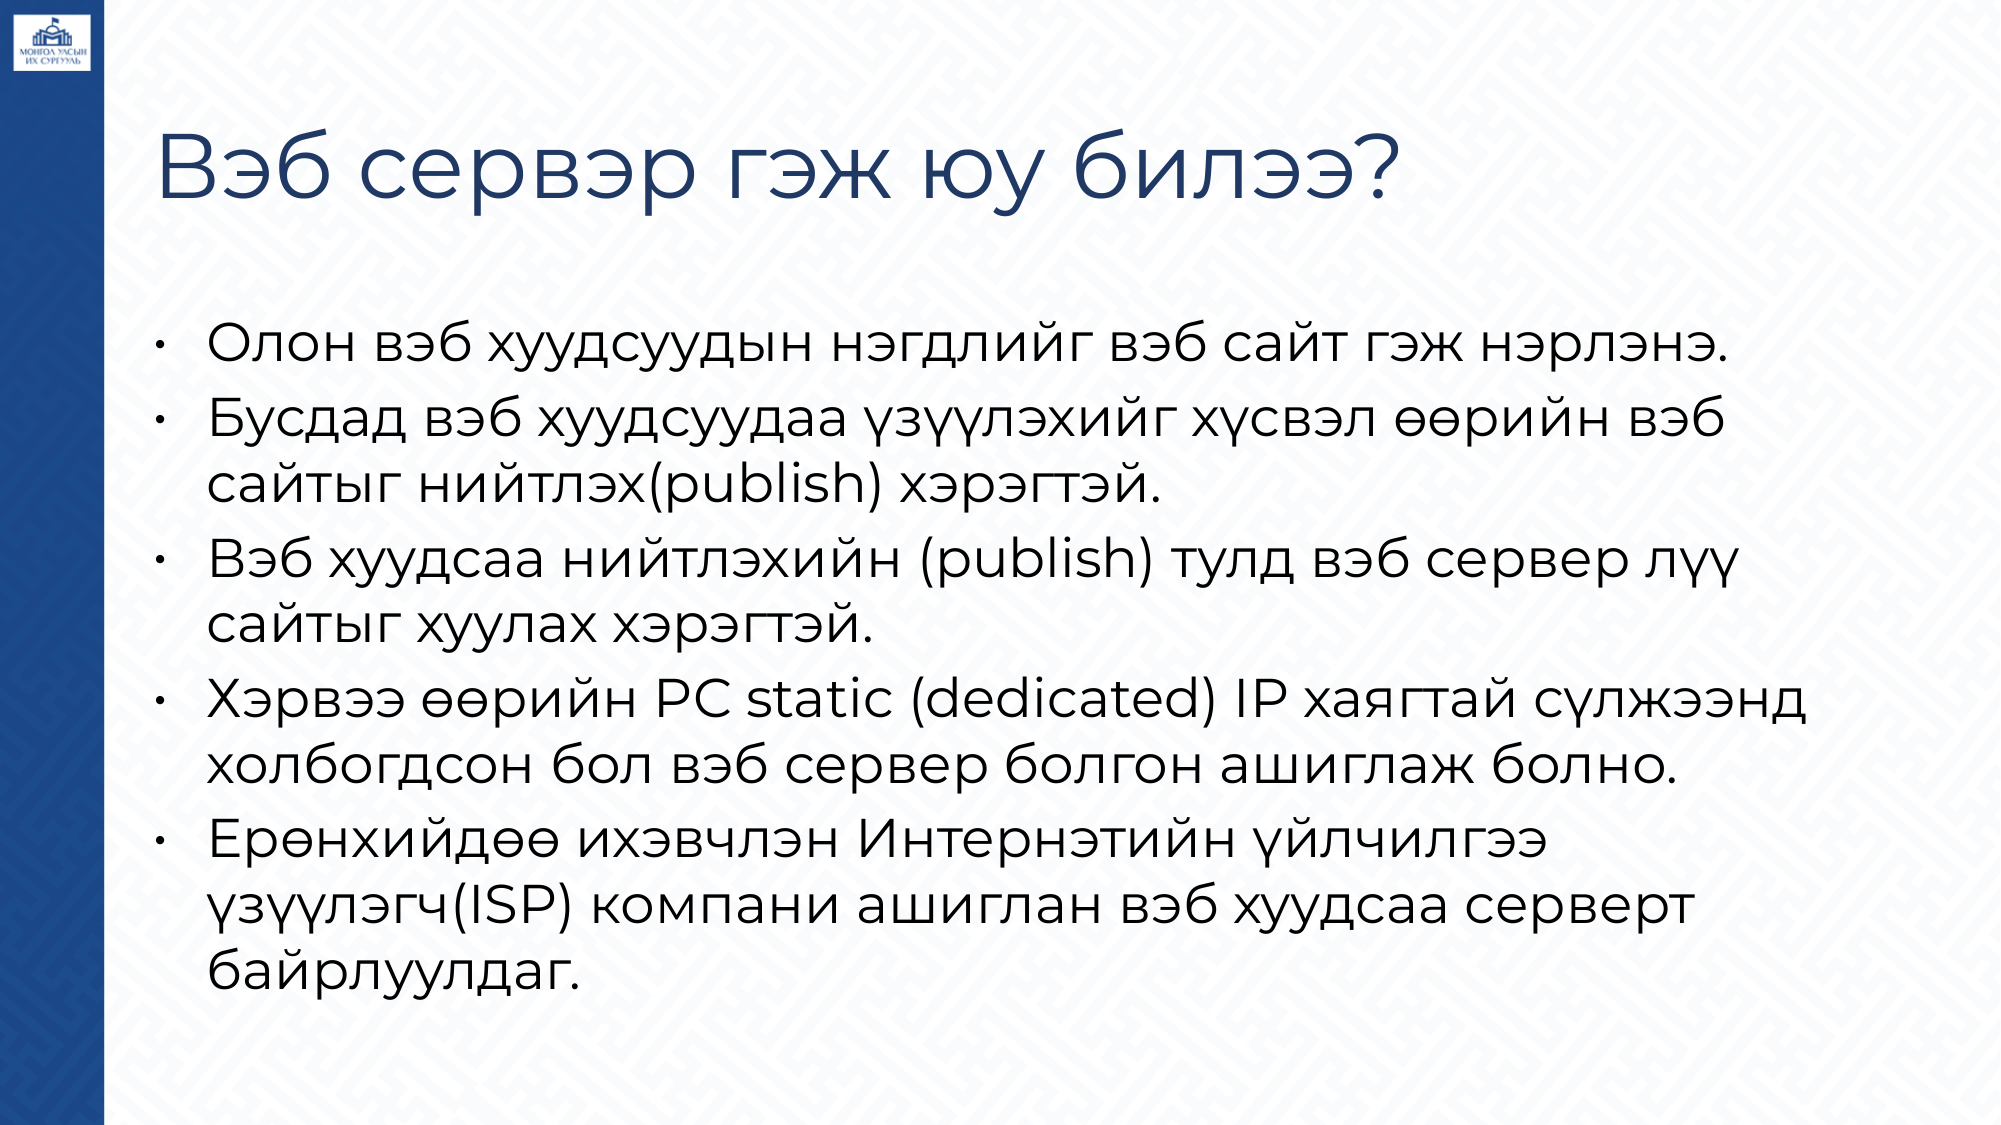

# Вэб сервэр гэж юу билээ?
Олон вэб хуудсуудын нэгдлийг вэб сайт гэж нэрлэнэ.
Бусдад вэб хуудсуудаа үзүүлэхийг хүсвэл өөрийн вэб сайтыг нийтлэх(publish) хэрэгтэй.
Вэб хуудсаа нийтлэхийн (publish) тулд вэб сервер лүү сайтыг хуулах хэрэгтэй.
Хэрвээ өөрийн PC static (dedicated) IP хаягтай сүлжээнд холбогдсон бол вэб сервер болгон ашиглаж болно.
Ерөнхийдөө ихэвчлэн Интернэтийн үйлчилгээ үзүүлэгч(ISP) компани ашиглан вэб хуудсаа серверт байрлуулдаг.